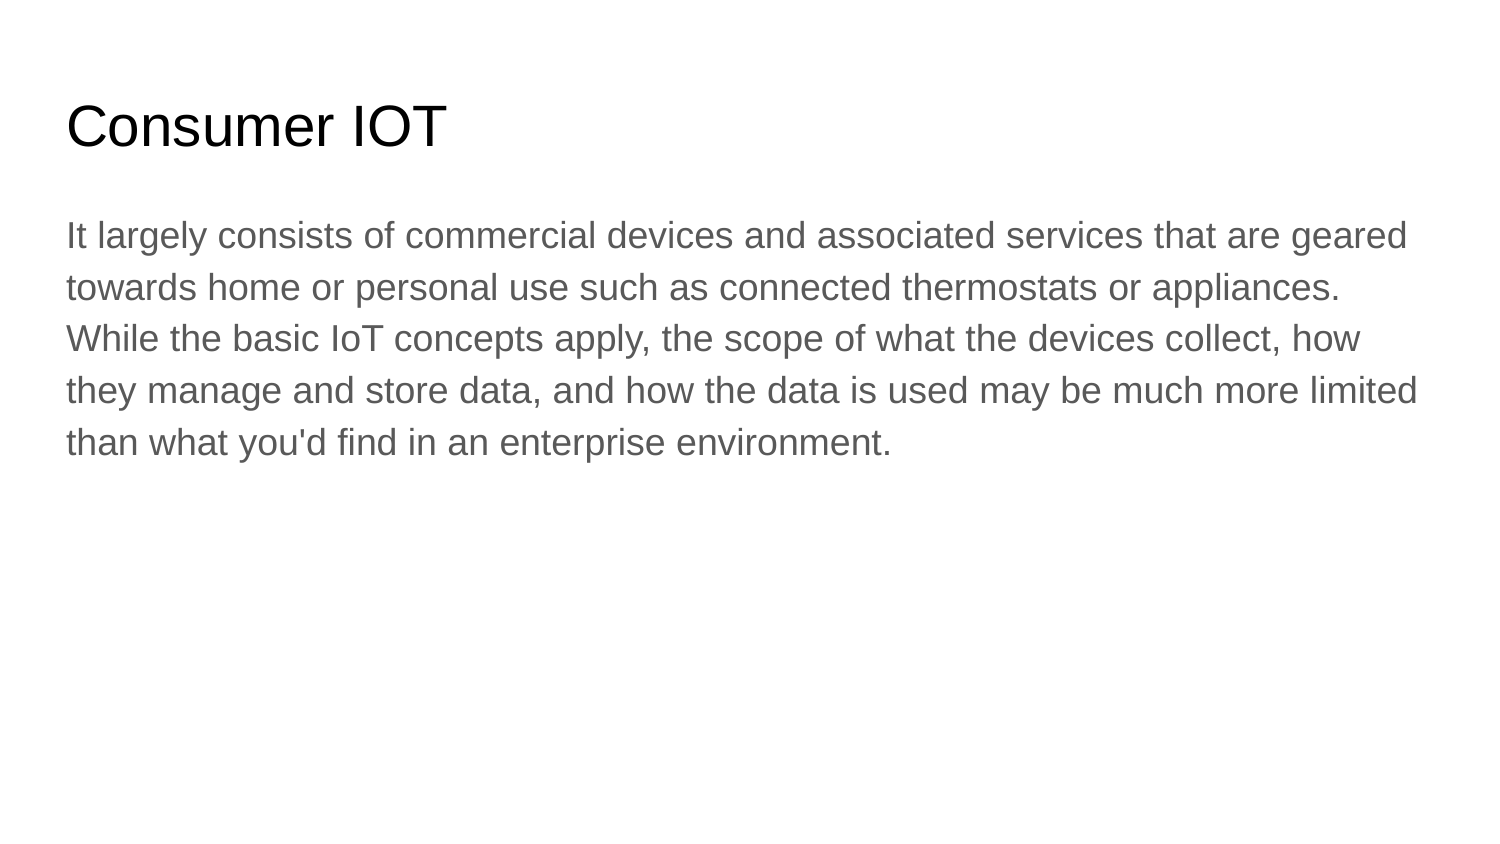

# Consumer IOT
It largely consists of commercial devices and associated services that are geared towards home or personal use such as connected thermostats or appliances. While the basic IoT concepts apply, the scope of what the devices collect, how they manage and store data, and how the data is used may be much more limited than what you'd find in an enterprise environment.